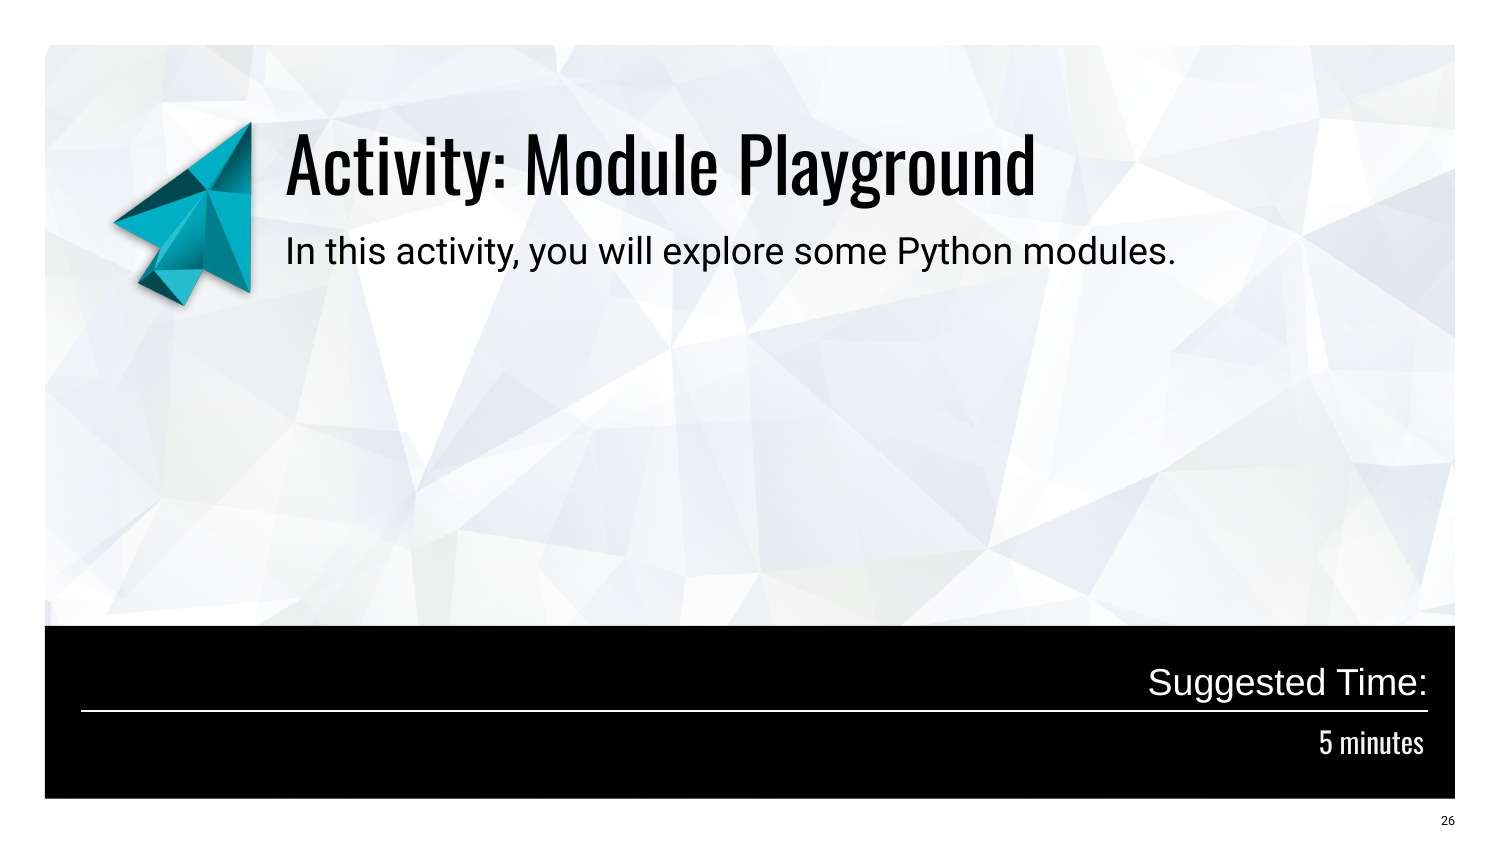

# Activity: Module Playground
In this activity, you will explore some Python modules.

5 minutes